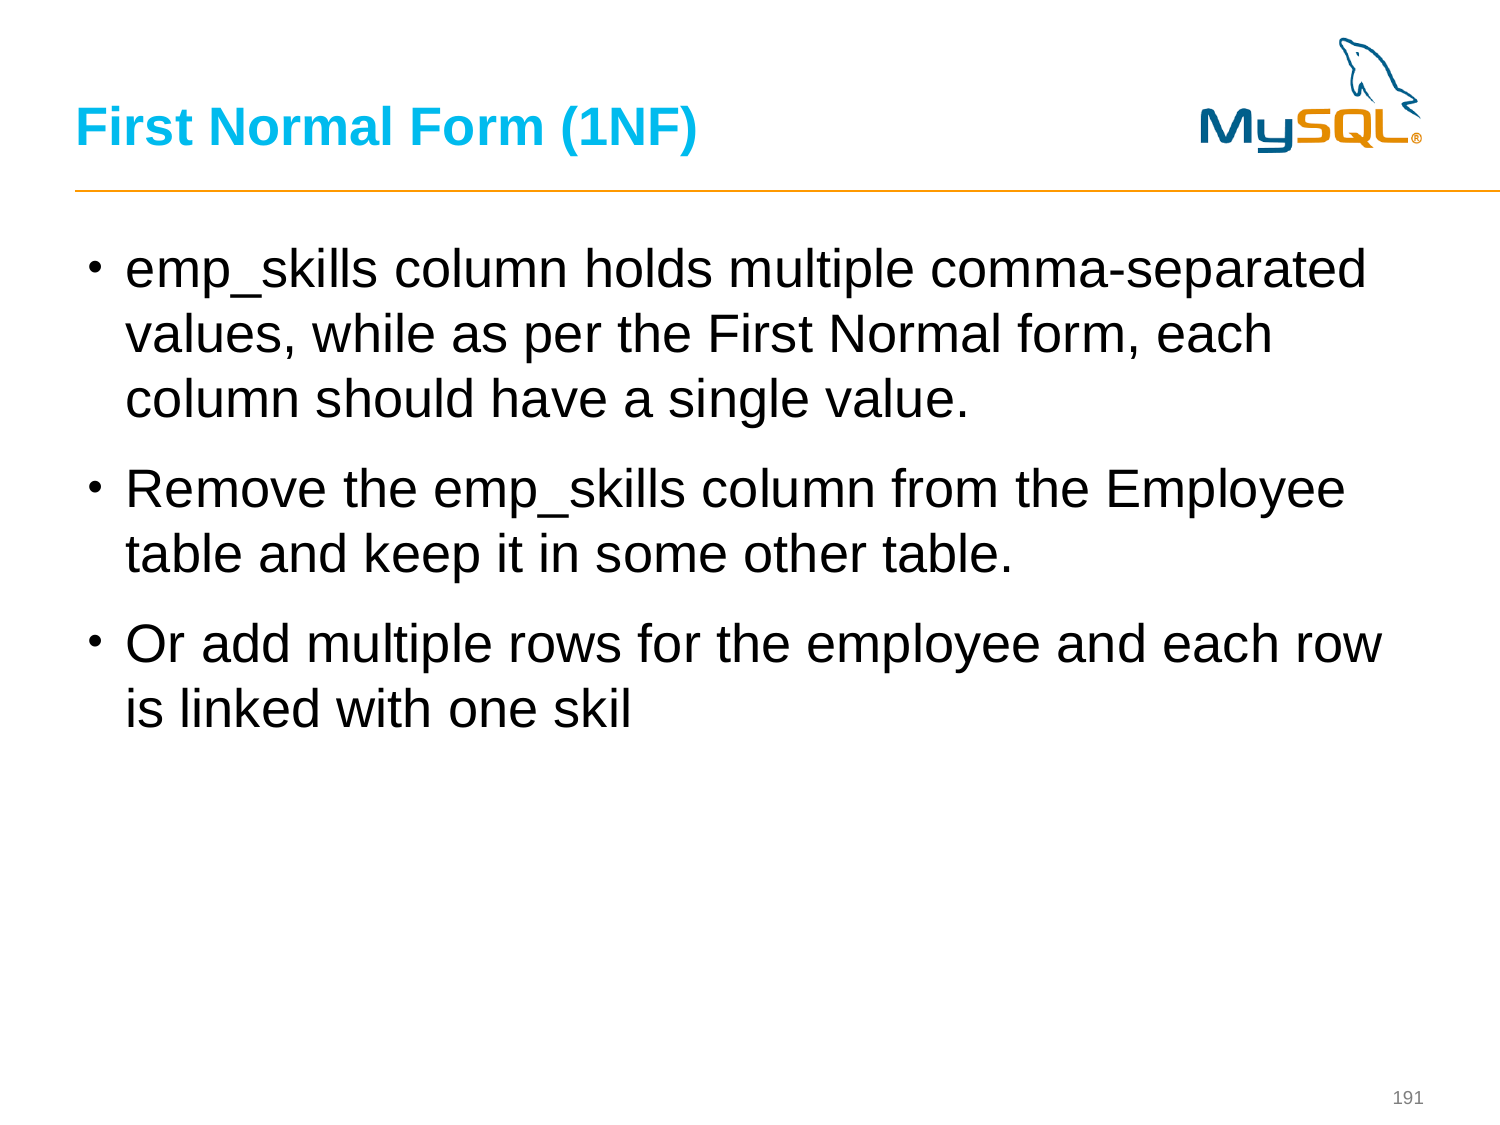

# First Normal Form (1NF)
emp_skills column holds multiple comma-separated values, while as per the First Normal form, each column should have a single value.
Remove the emp_skills column from the Employee table and keep it in some other table.
Or add multiple rows for the employee and each row is linked with one skil